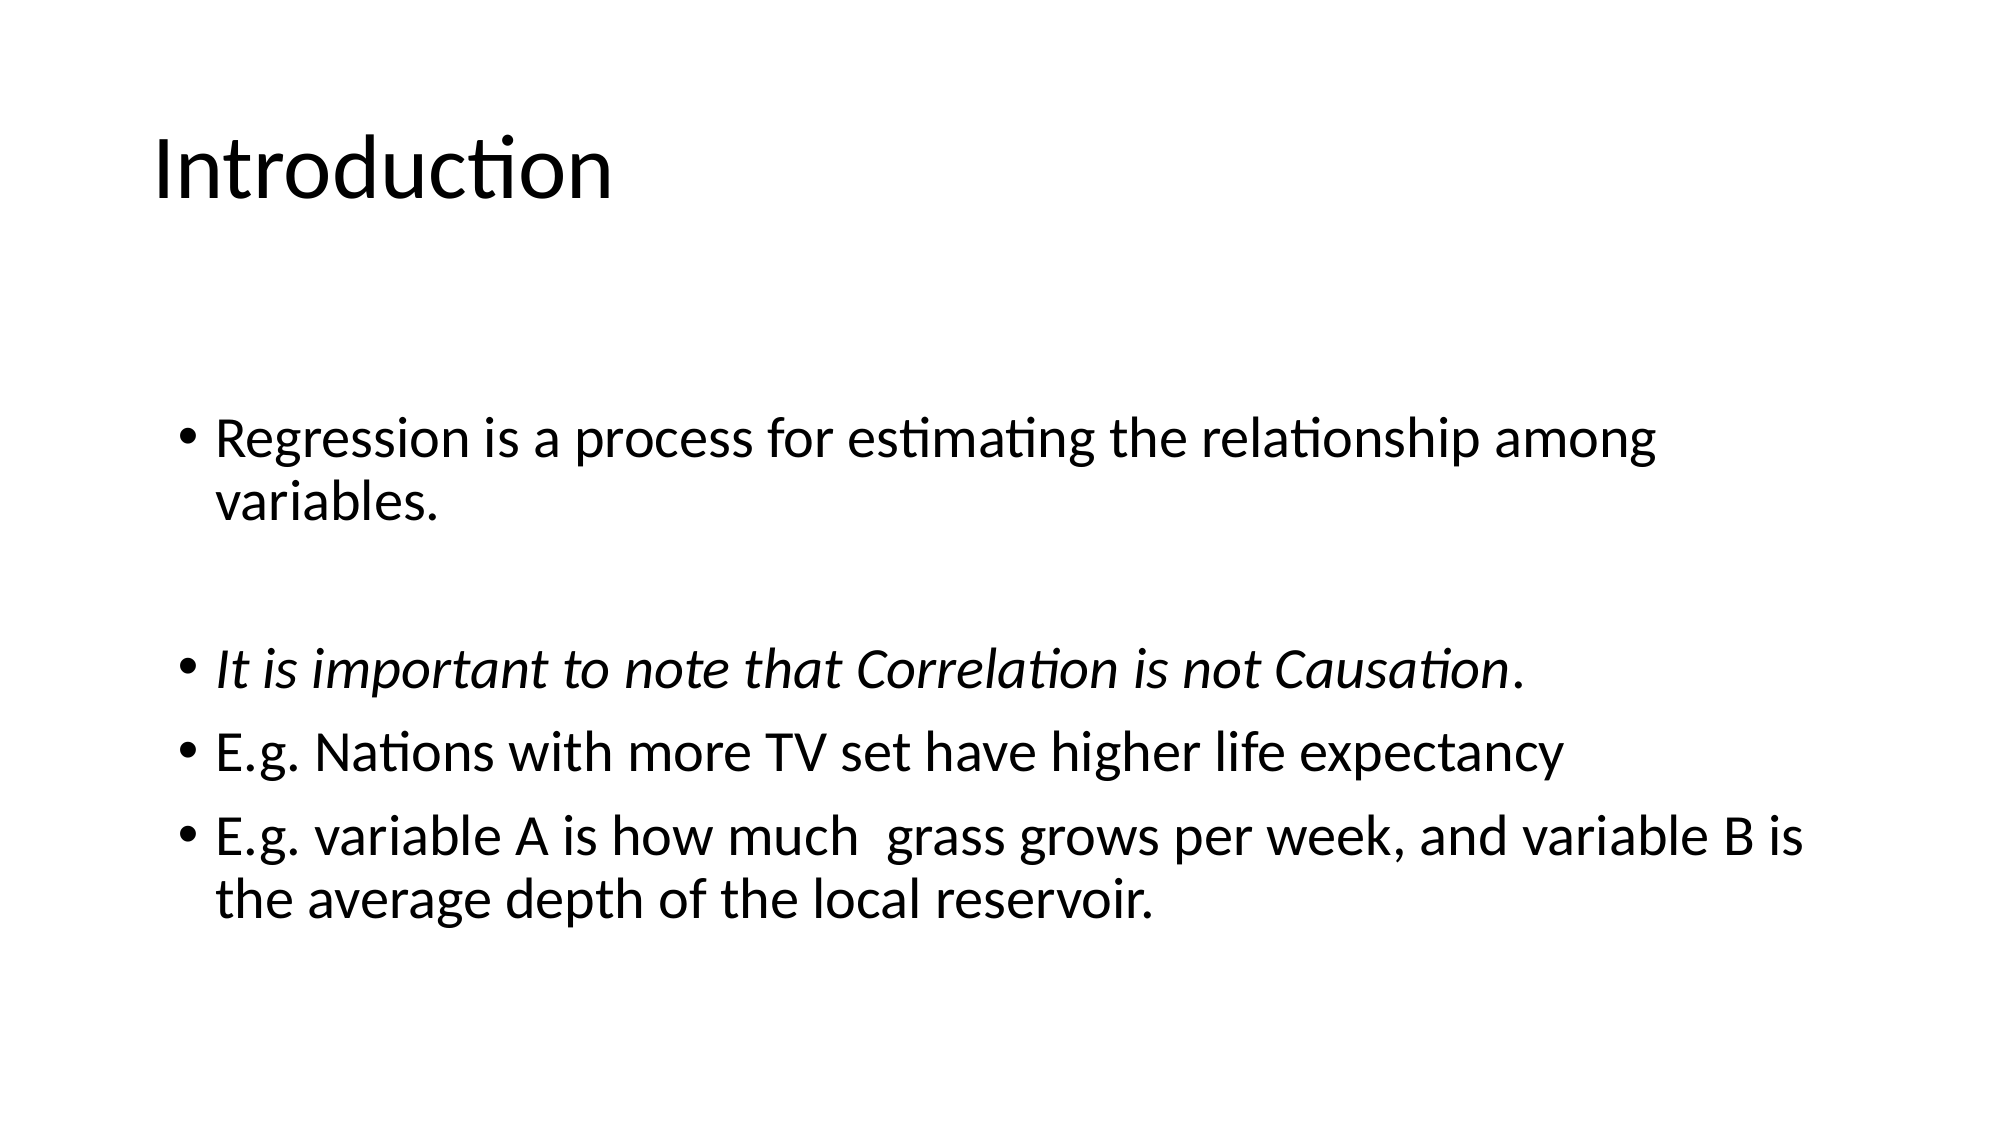

# Introduction
Regression is a process for estimating the relationship among variables.

It is important to note that Correlation is not Causation.
E.g. Nations with more TV set have higher life expectancy
E.g. variable A is how much  grass grows per week, and variable B is  the average depth of the local reservoir.